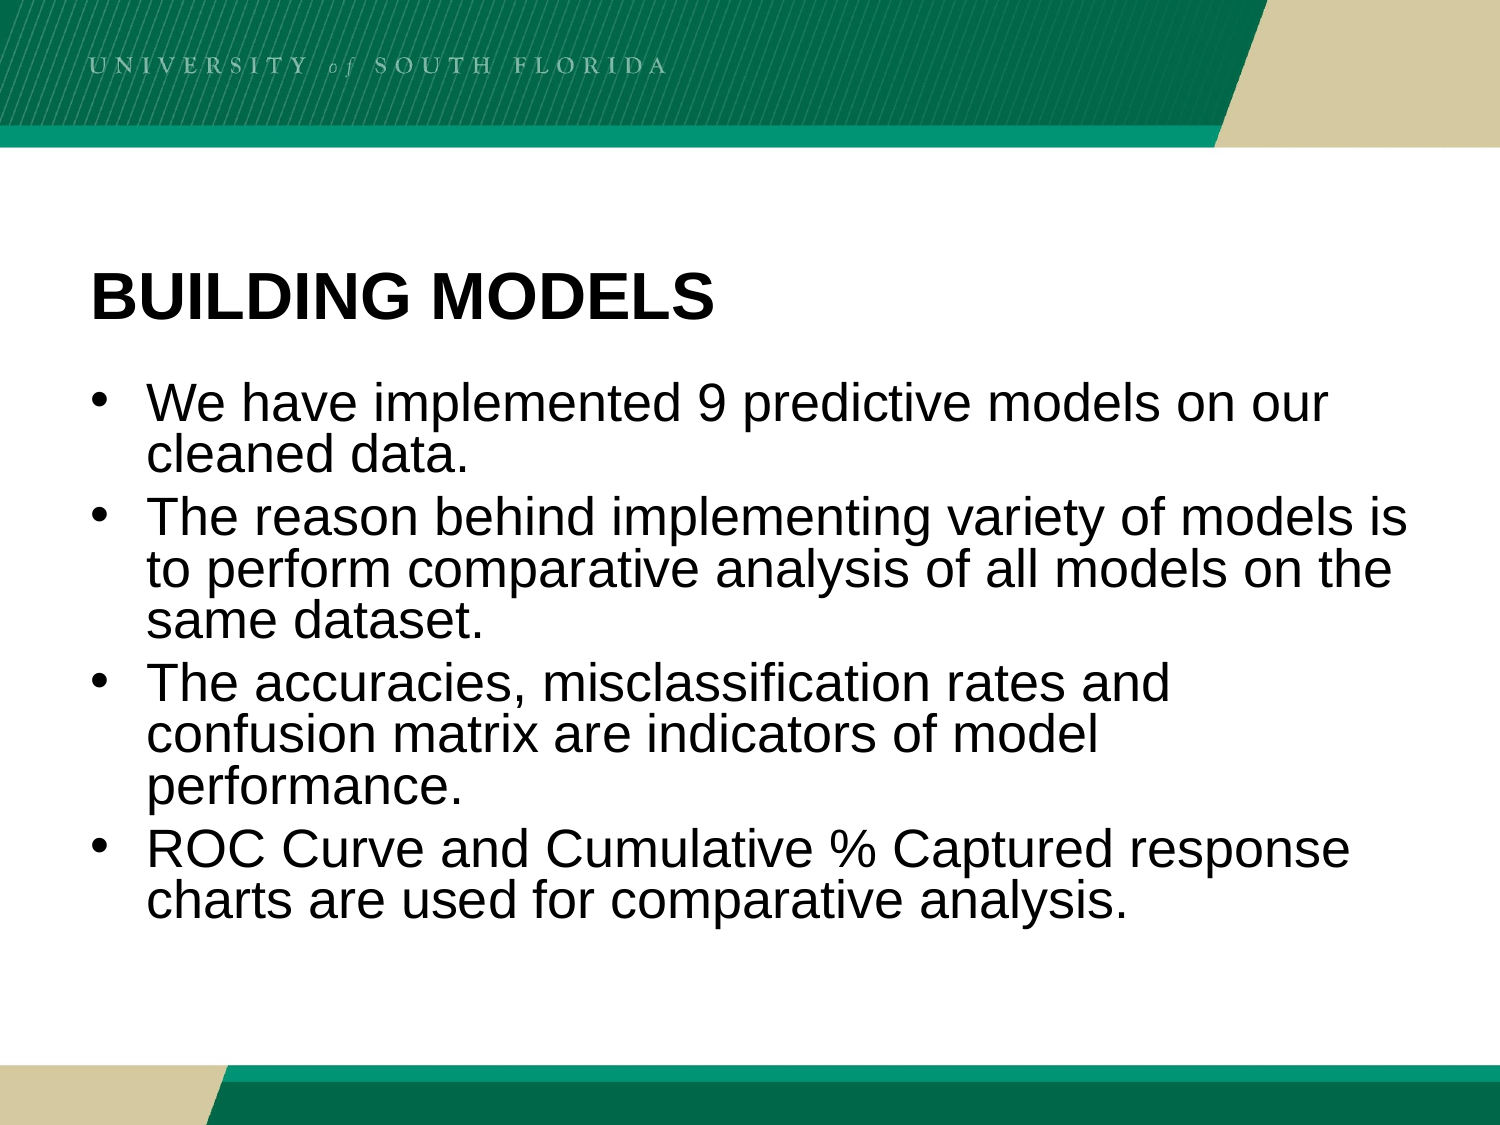

# BUILDING MODELS
We have implemented 9 predictive models on our cleaned data.
The reason behind implementing variety of models is to perform comparative analysis of all models on the same dataset.
The accuracies, misclassification rates and confusion matrix are indicators of model performance.
ROC Curve and Cumulative % Captured response charts are used for comparative analysis.